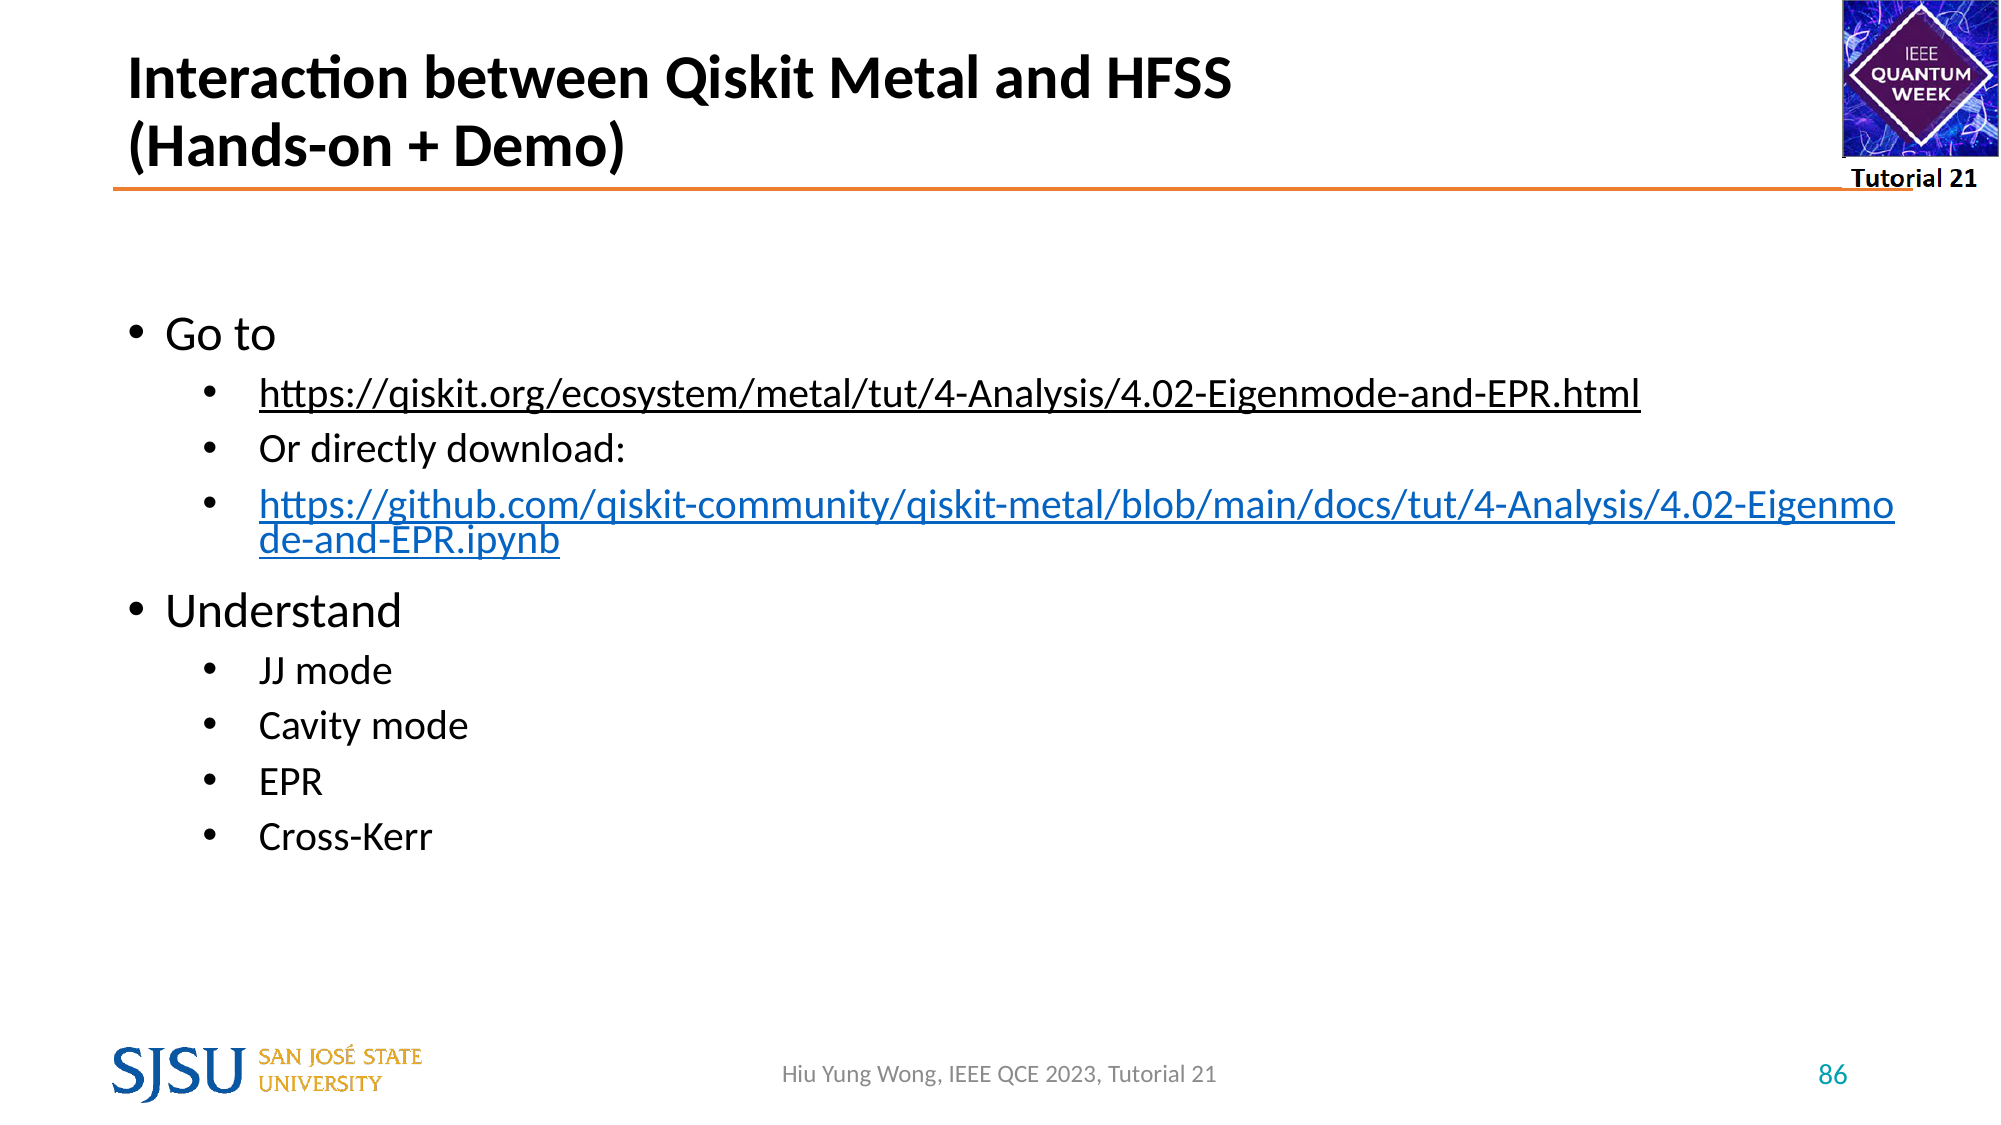

# Interaction between Qiskit Metal and HFSS (Hands-on + Demo)
Go to
https://qiskit.org/ecosystem/metal/tut/4-Analysis/4.02-Eigenmode-and-EPR.html
Or directly download:
https://github.com/qiskit-community/qiskit-metal/blob/main/docs/tut/4-Analysis/4.02-Eigenmode-and-EPR.ipynb
Understand
JJ mode
Cavity mode
EPR
Cross-Kerr

Hiu Yung Wong, IEEE QCE 2023, Tutorial 21